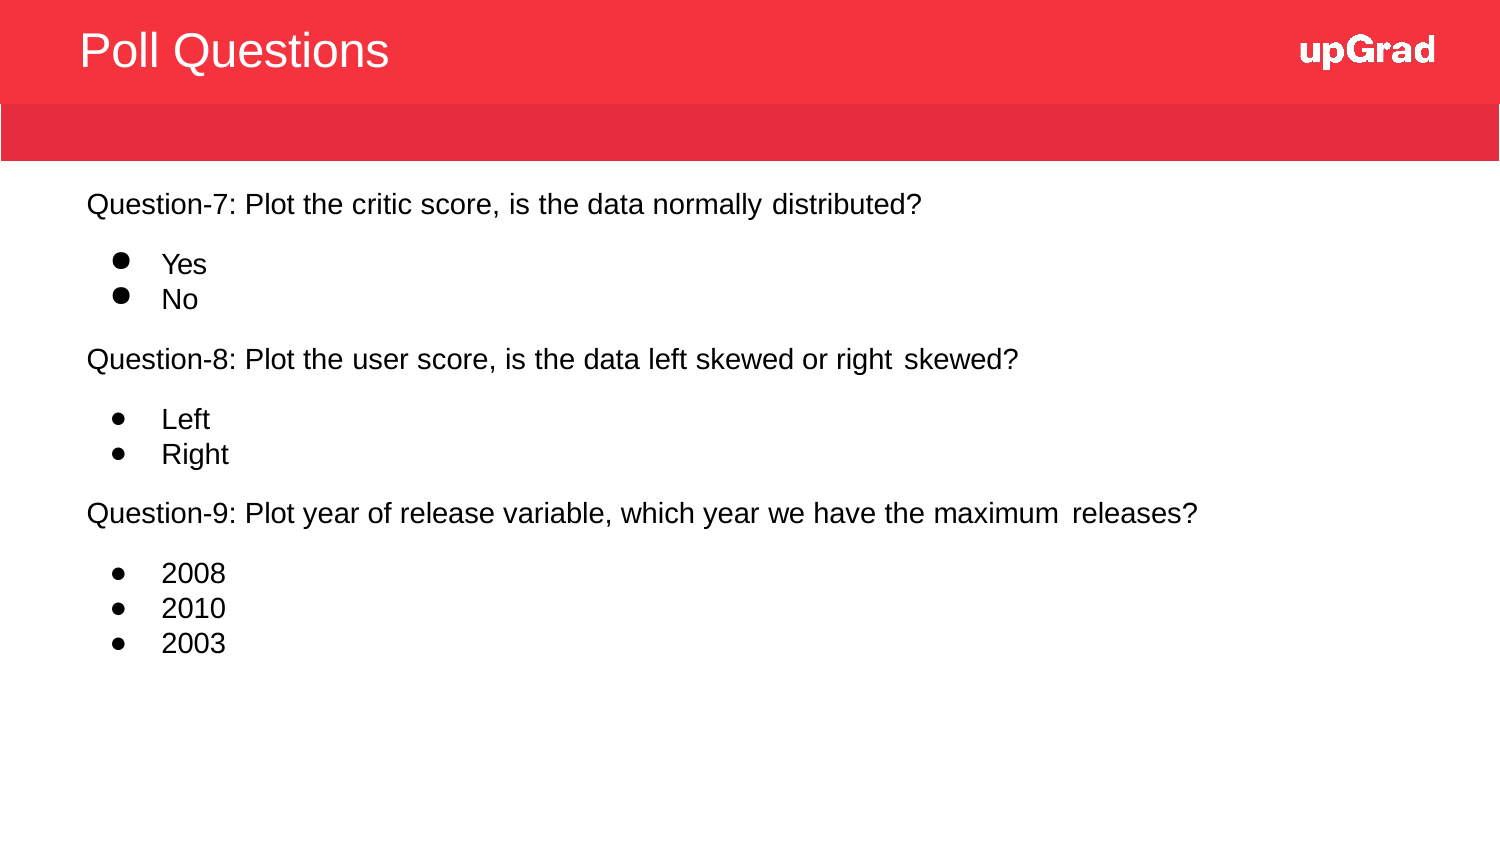

# Poll Questions

Question-7: Plot the critic score, is the data normally distributed?
Yes
No
Question-8: Plot the user score, is the data left skewed or right skewed?
●
●
Left  Right
Question-9: Plot year of release variable, which year we have the maximum releases?
●
●
●
2008
2010
2003